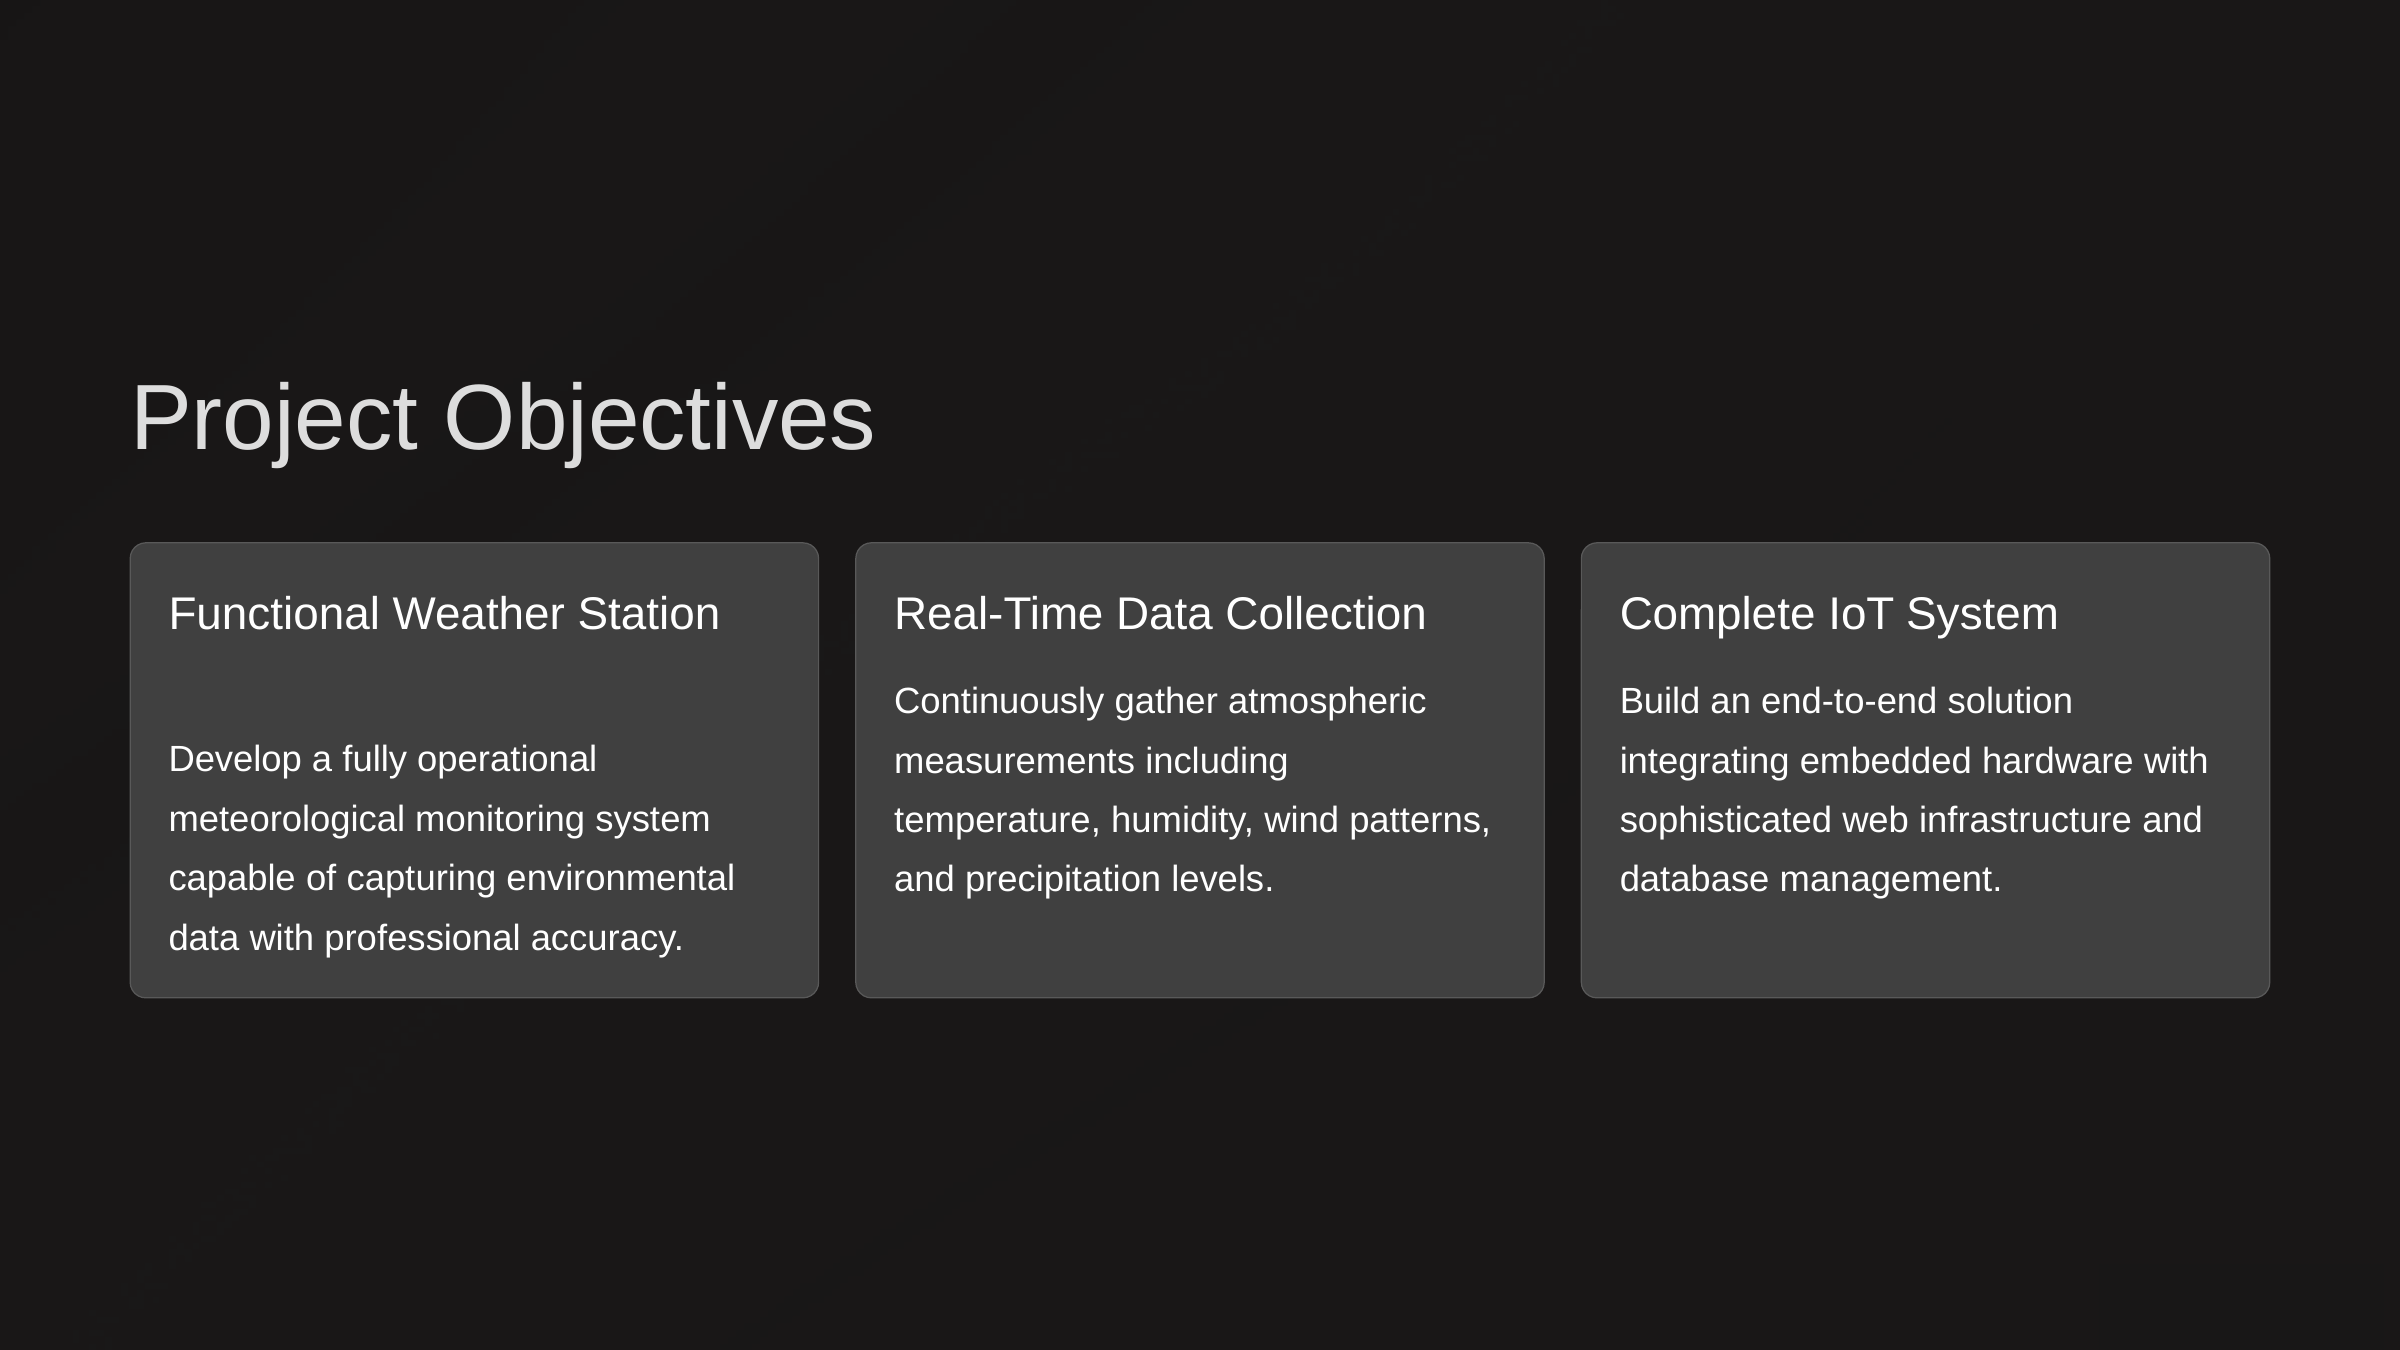

Project Objectives

Functional Weather Station
Real-Time Data Collection
Complete IoT System
Continuously gather atmospheric measurements including temperature, humidity, wind patterns, and precipitation levels.
Build an end-to-end solution integrating embedded hardware with sophisticated web infrastructure and database management.
Develop a fully operational meteorological monitoring system capable of capturing environmental data with professional accuracy.